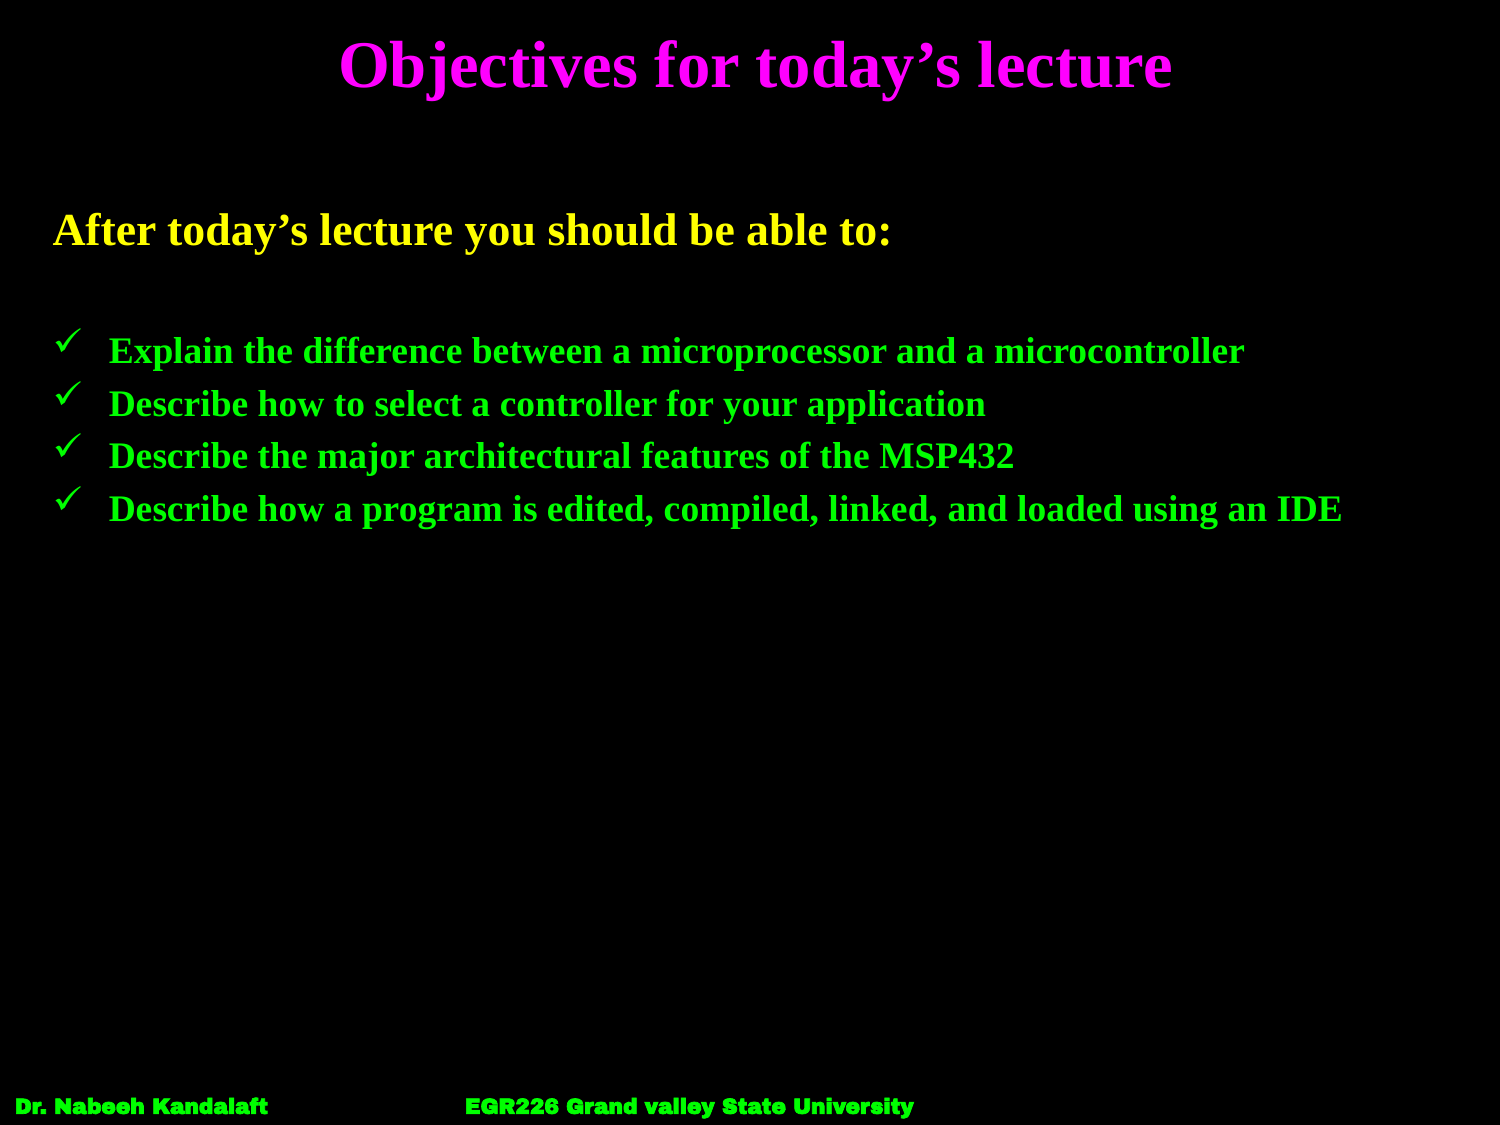

# Objectives for today’s lecture
After today’s lecture you should be able to:

Explain the difference between a microprocessor and a microcontroller
Describe how to select a controller for your application
Describe the major architectural features of the MSP432
Describe how a program is edited, compiled, linked, and loaded using an IDE

Dr. Nabeeh Kandalaft		EGR226 Grand valley State University